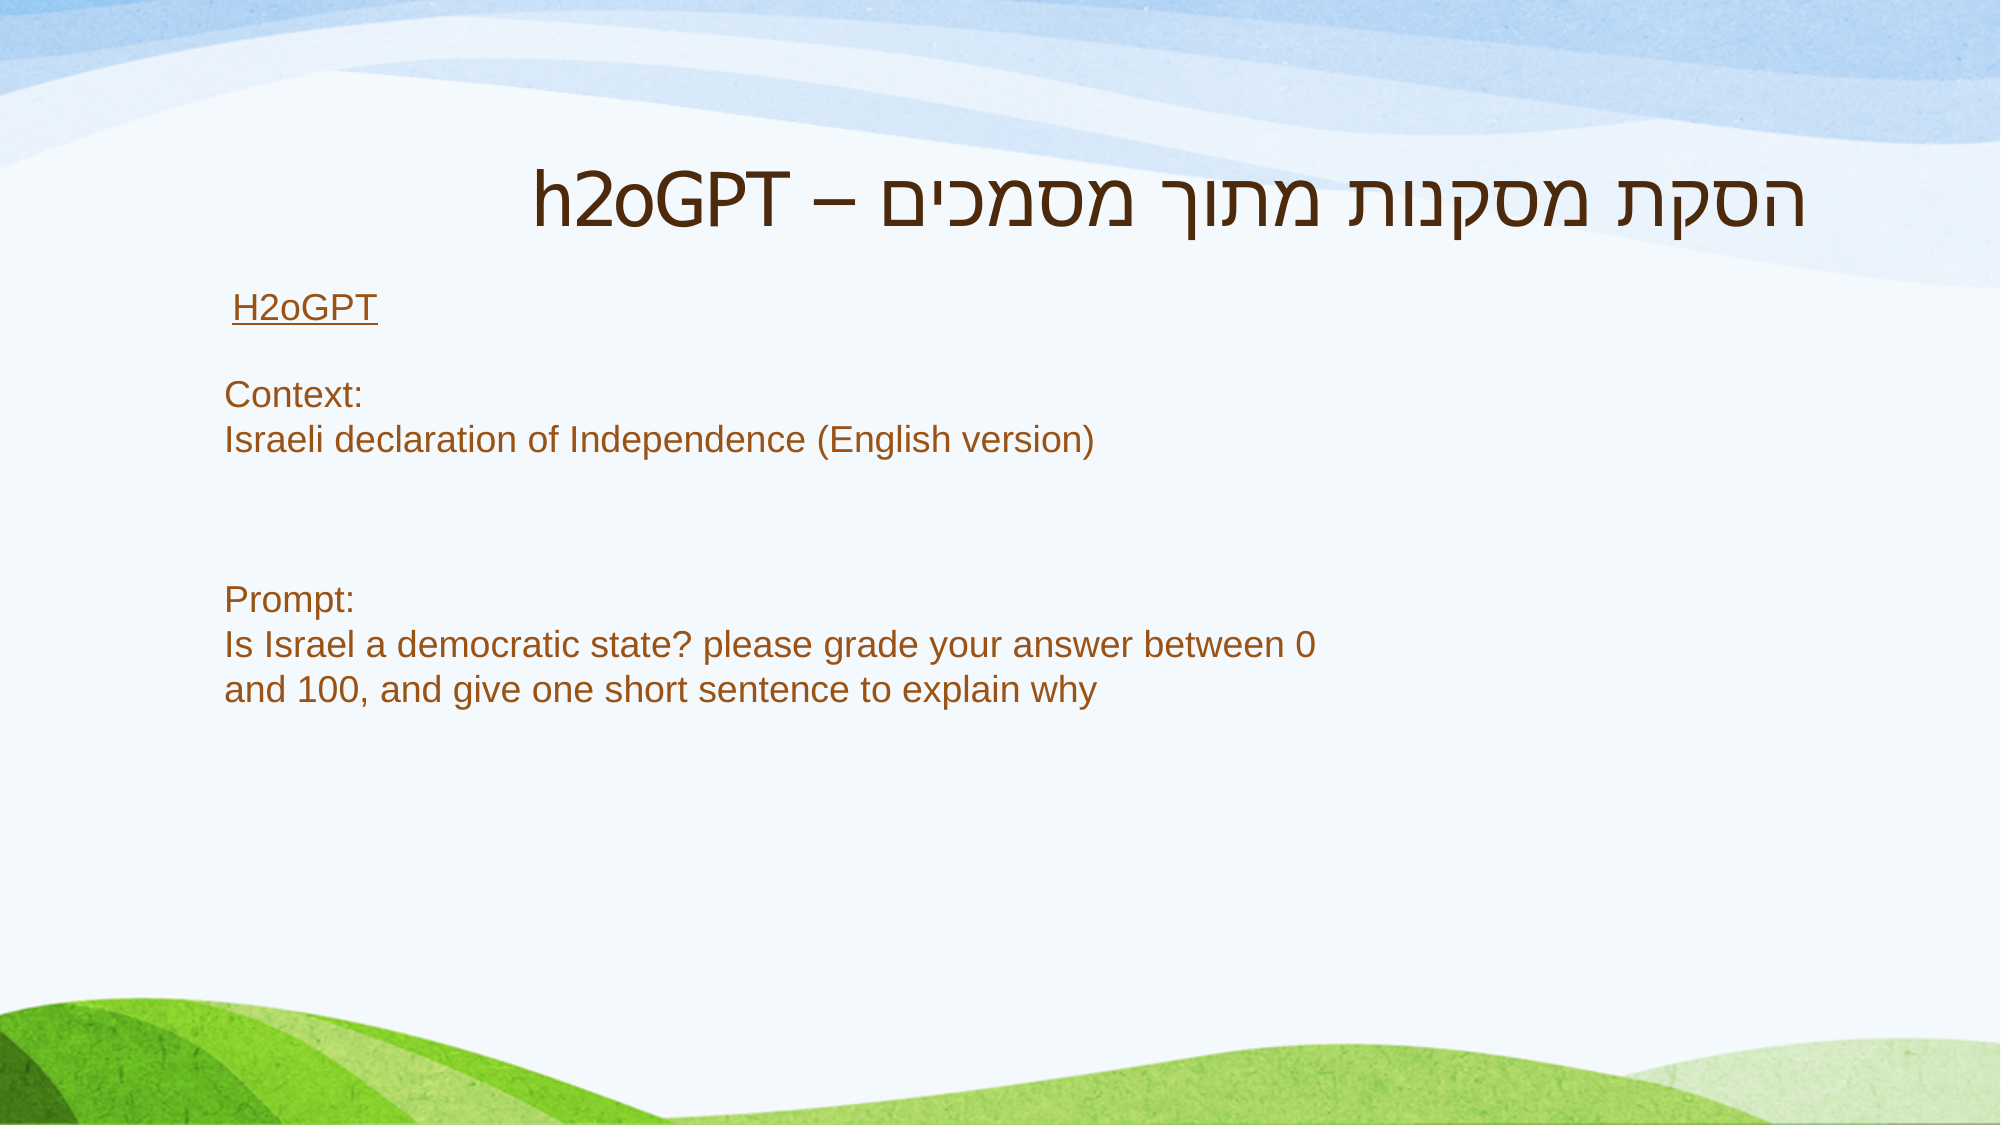

# הסקת מסקנות מתוך מסמכים – h2oGPT
H2oGPT
Context:
Israeli declaration of Independence (English version)
Prompt:
Is Israel a democratic state? please grade your answer between 0 and 100, and give one short sentence to explain why